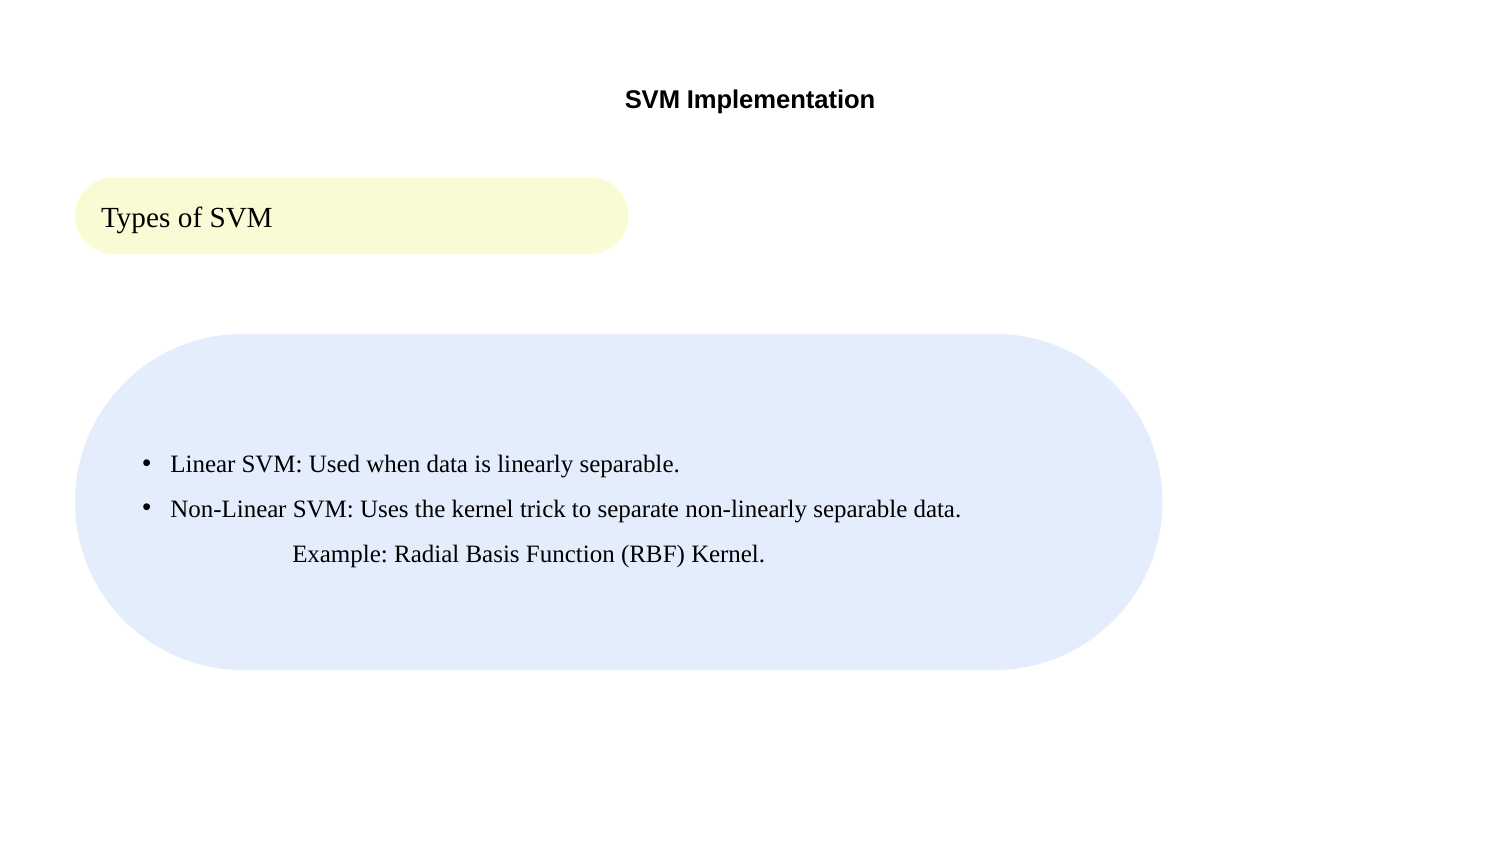

# SVM Implementation
Types of SVM

Linear SVM: Used when data is linearly separable.
Non-Linear SVM: Uses the kernel trick to separate non-linearly separable data.
   	Example: Radial Basis Function (RBF) Kernel.